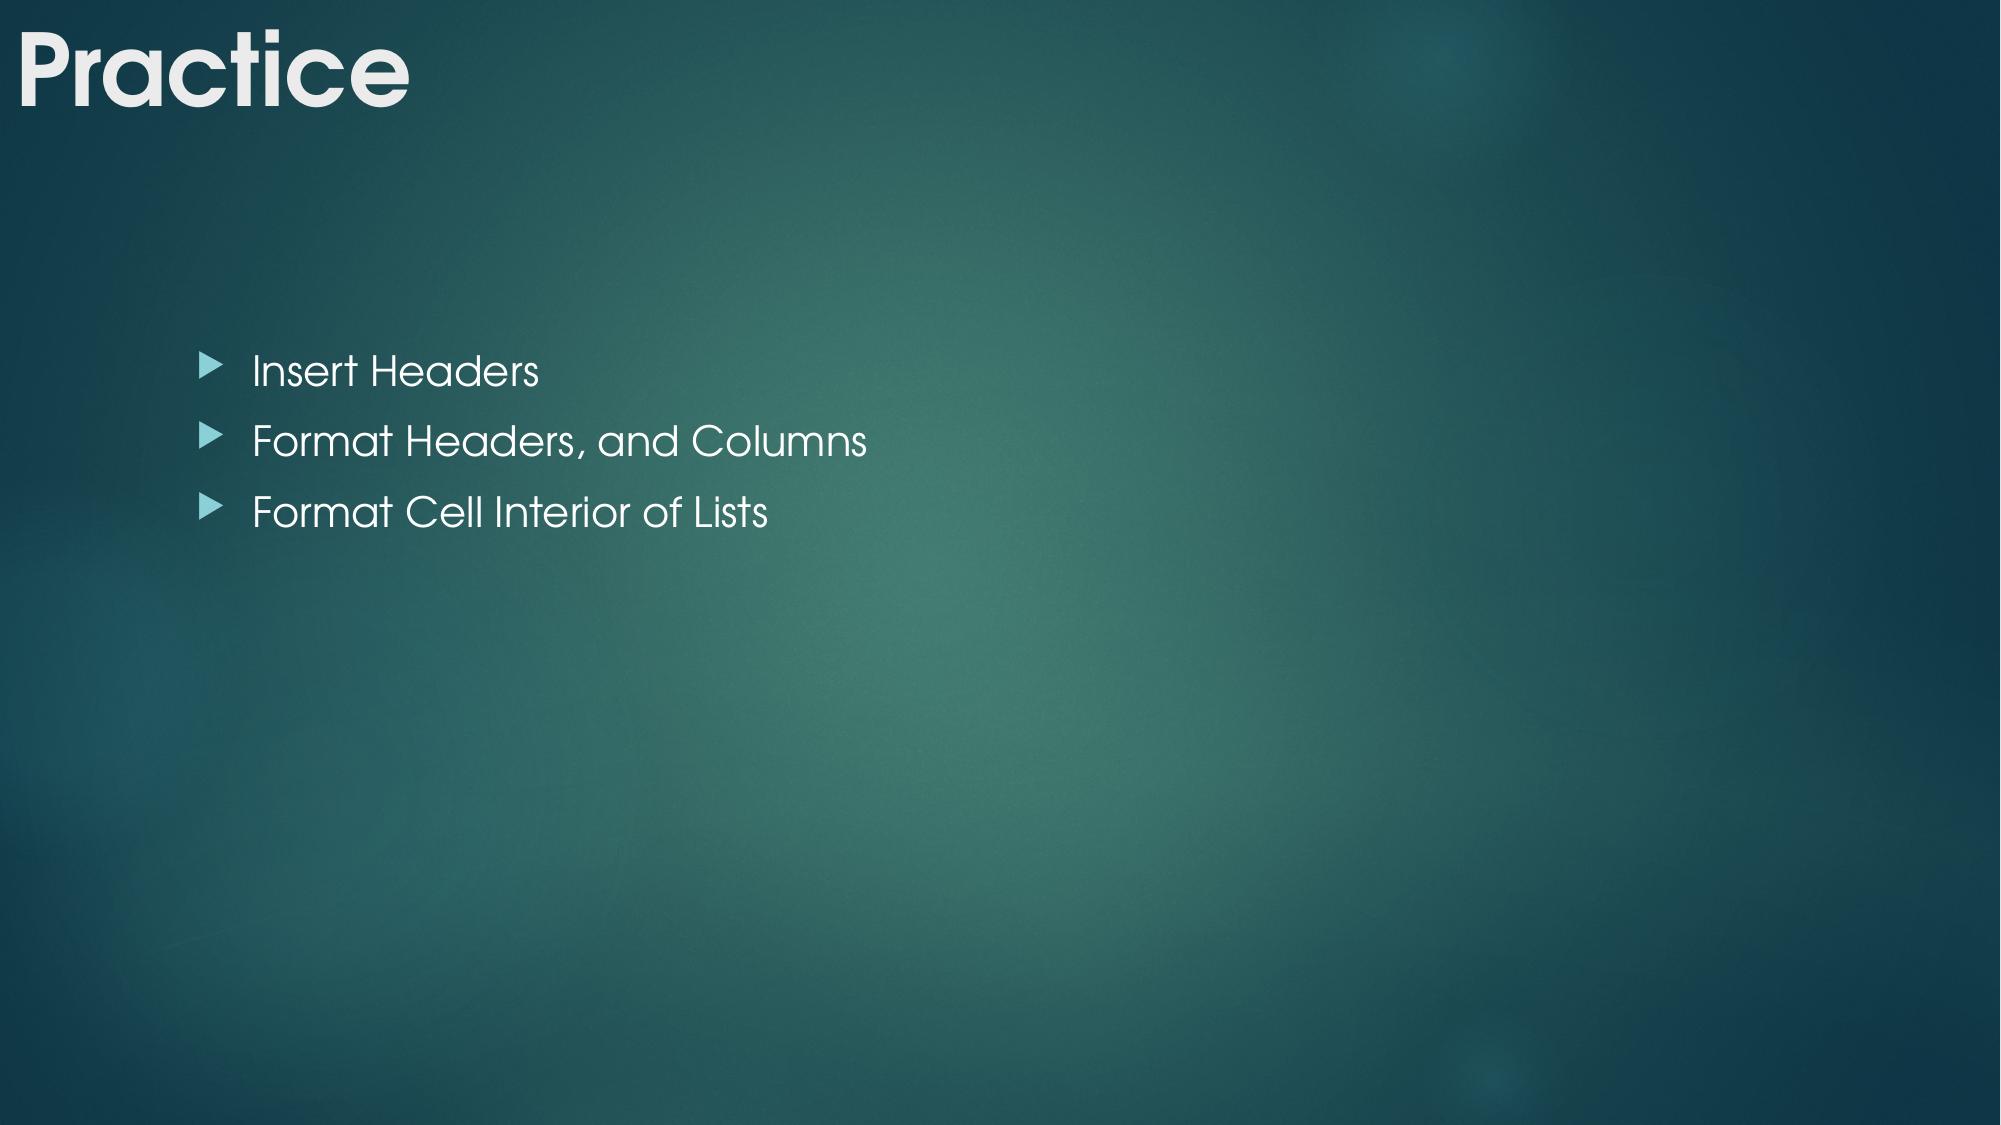

# Practice
Insert Headers
Format Headers, and Columns
Format Cell Interior of Lists